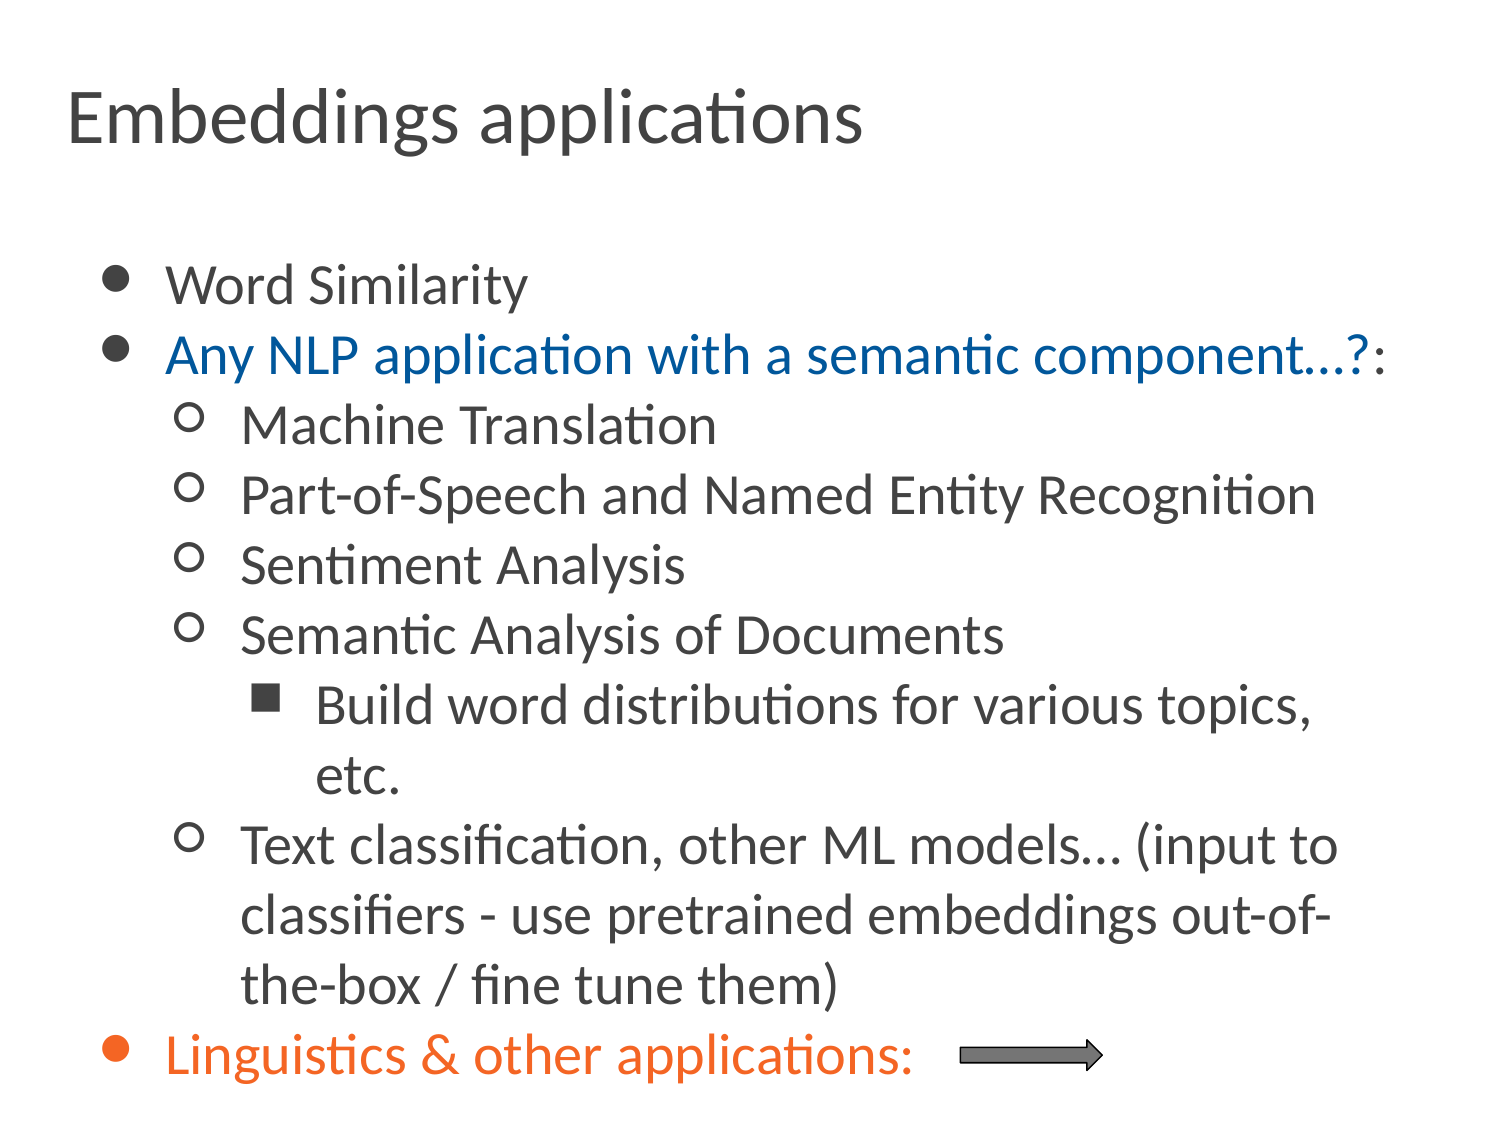

Embeddings applications
Word Similarity
Any NLP application with a semantic component…?:
Machine Translation
Part-of-Speech and Named Entity Recognition
Sentiment Analysis
Semantic Analysis of Documents
Build word distributions for various topics, etc.
Text classification, other ML models… (input to classifiers - use pretrained embeddings out-of-the-box / fine tune them)
Linguistics & other applications: